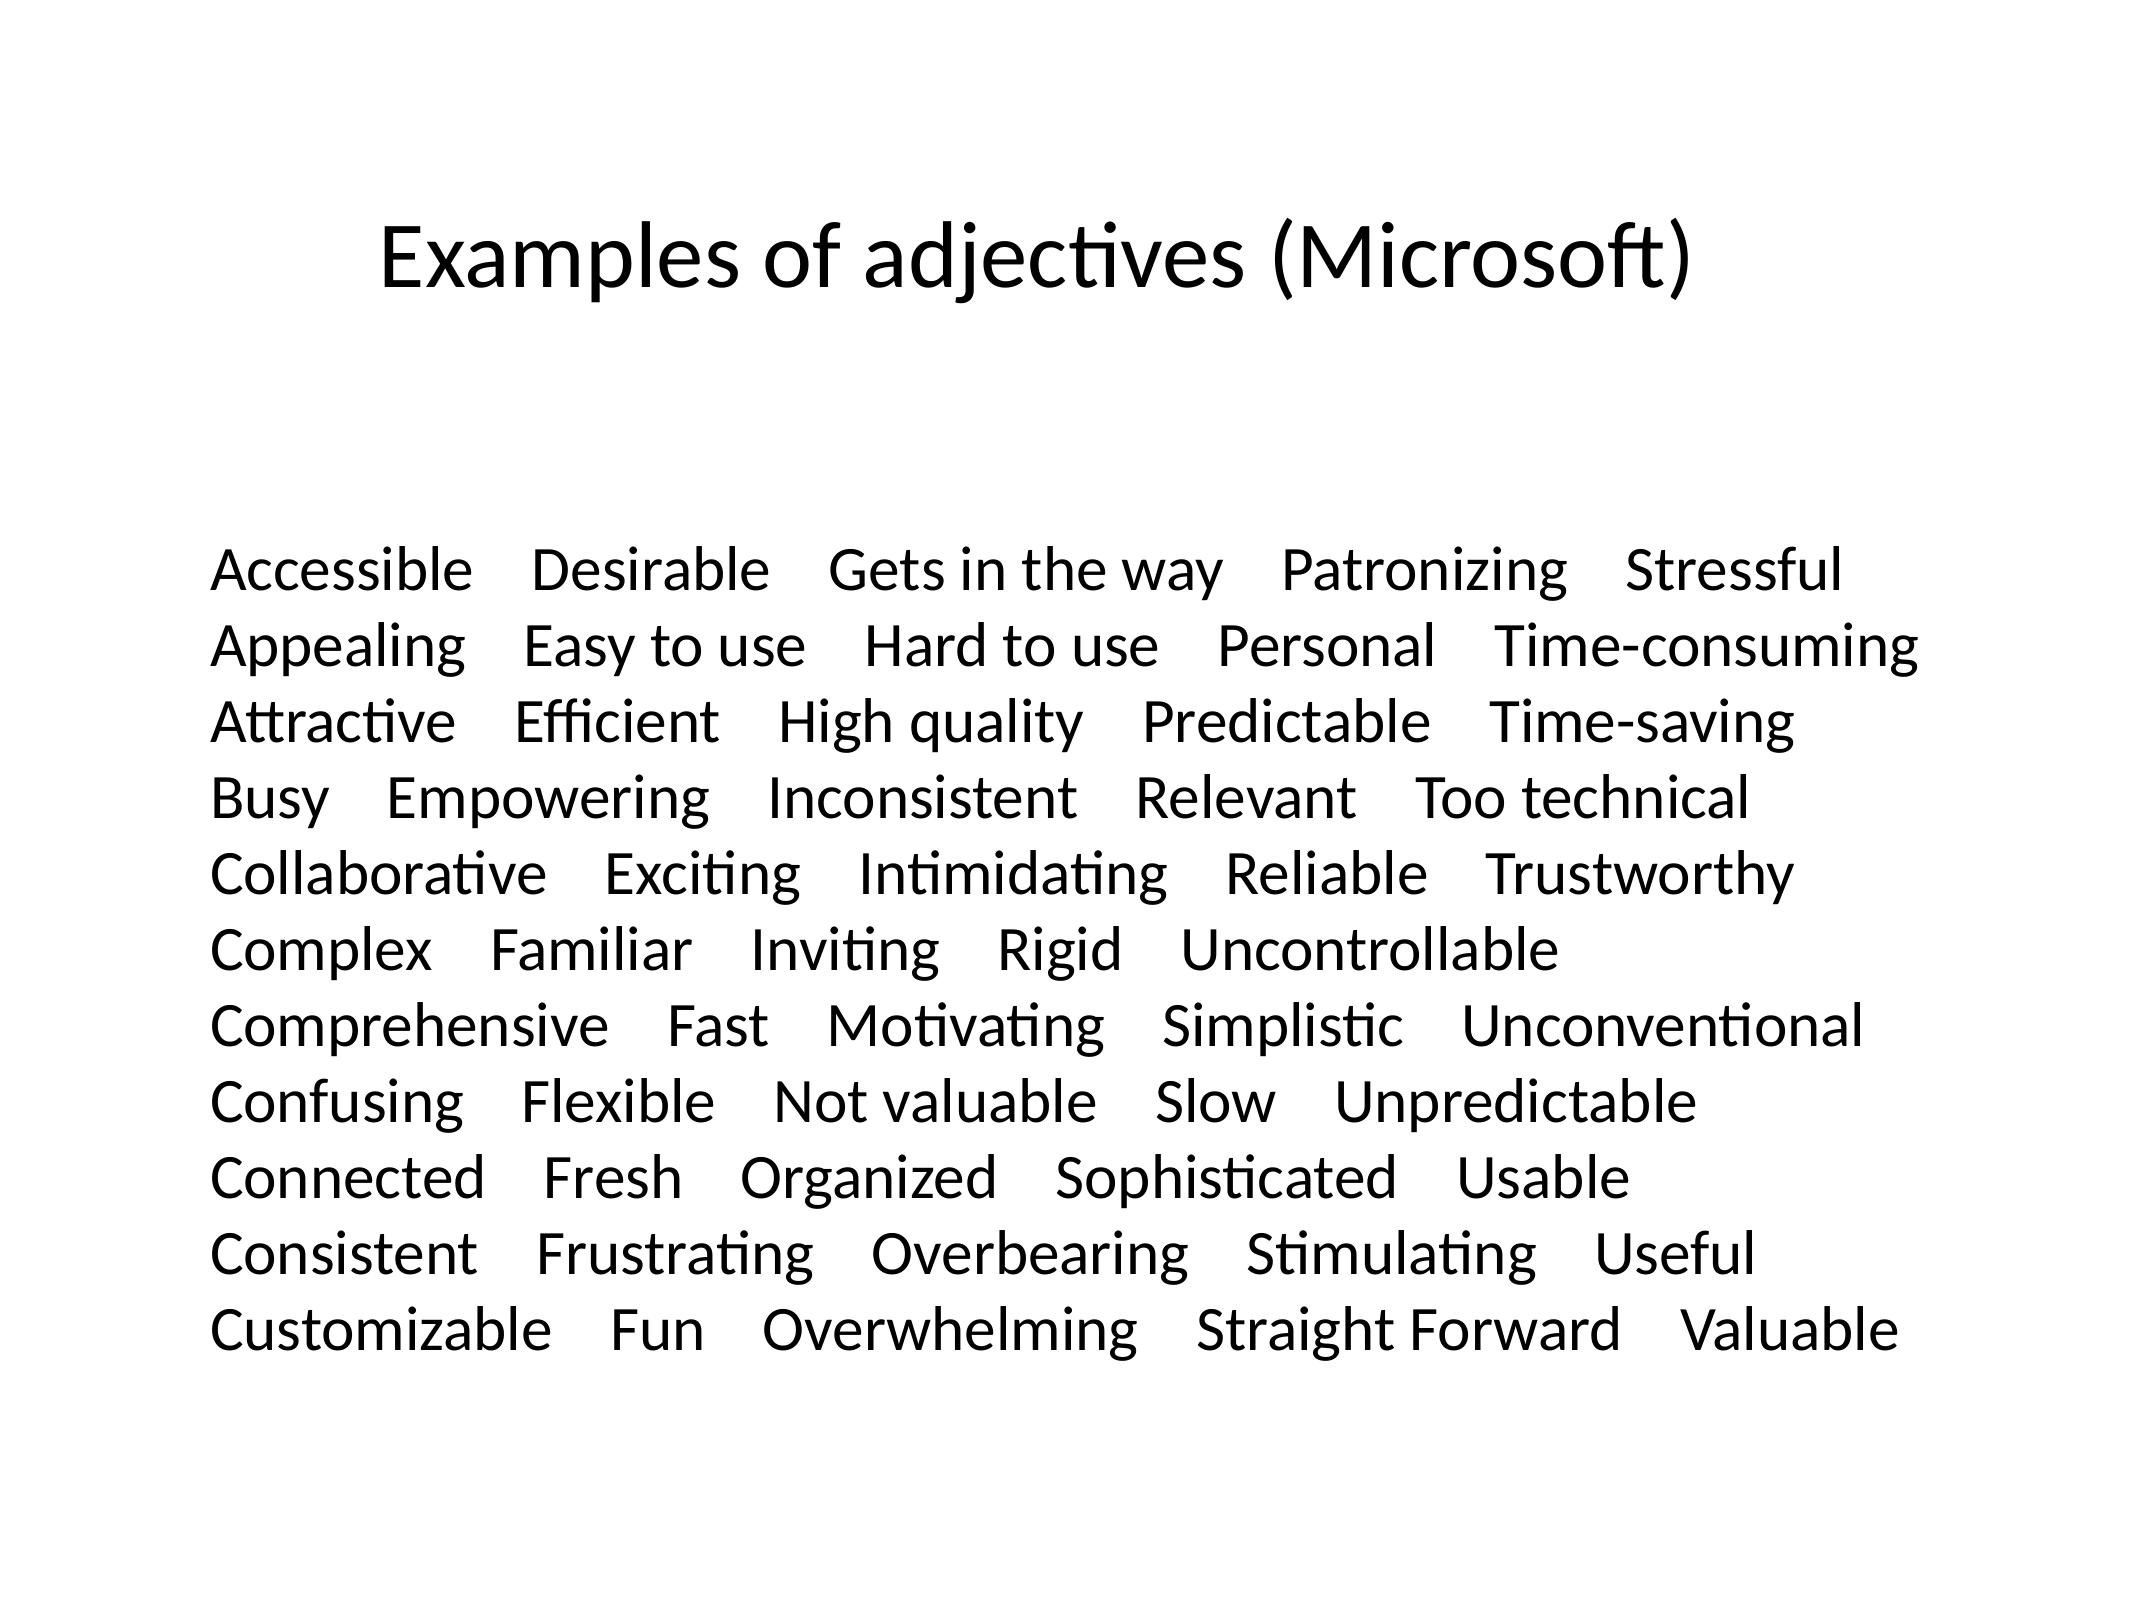

# Examples of adjectives (Microsoft)
Accessible    Desirable    Gets in the way    Patronizing    Stressful
Appealing    Easy to use    Hard to use    Personal    Time-consuming
Attractive    Efficient    High quality    Predictable    Time-saving
Busy    Empowering    Inconsistent    Relevant    Too technical
Collaborative    Exciting    Intimidating    Reliable    Trustworthy
Complex    Familiar    Inviting    Rigid    Uncontrollable
Comprehensive    Fast    Motivating    Simplistic    Unconventional
Confusing    Flexible    Not valuable    Slow    Unpredictable
Connected    Fresh    Organized    Sophisticated    Usable
Consistent    Frustrating    Overbearing    Stimulating    Useful
Customizable    Fun    Overwhelming    Straight Forward    Valuable